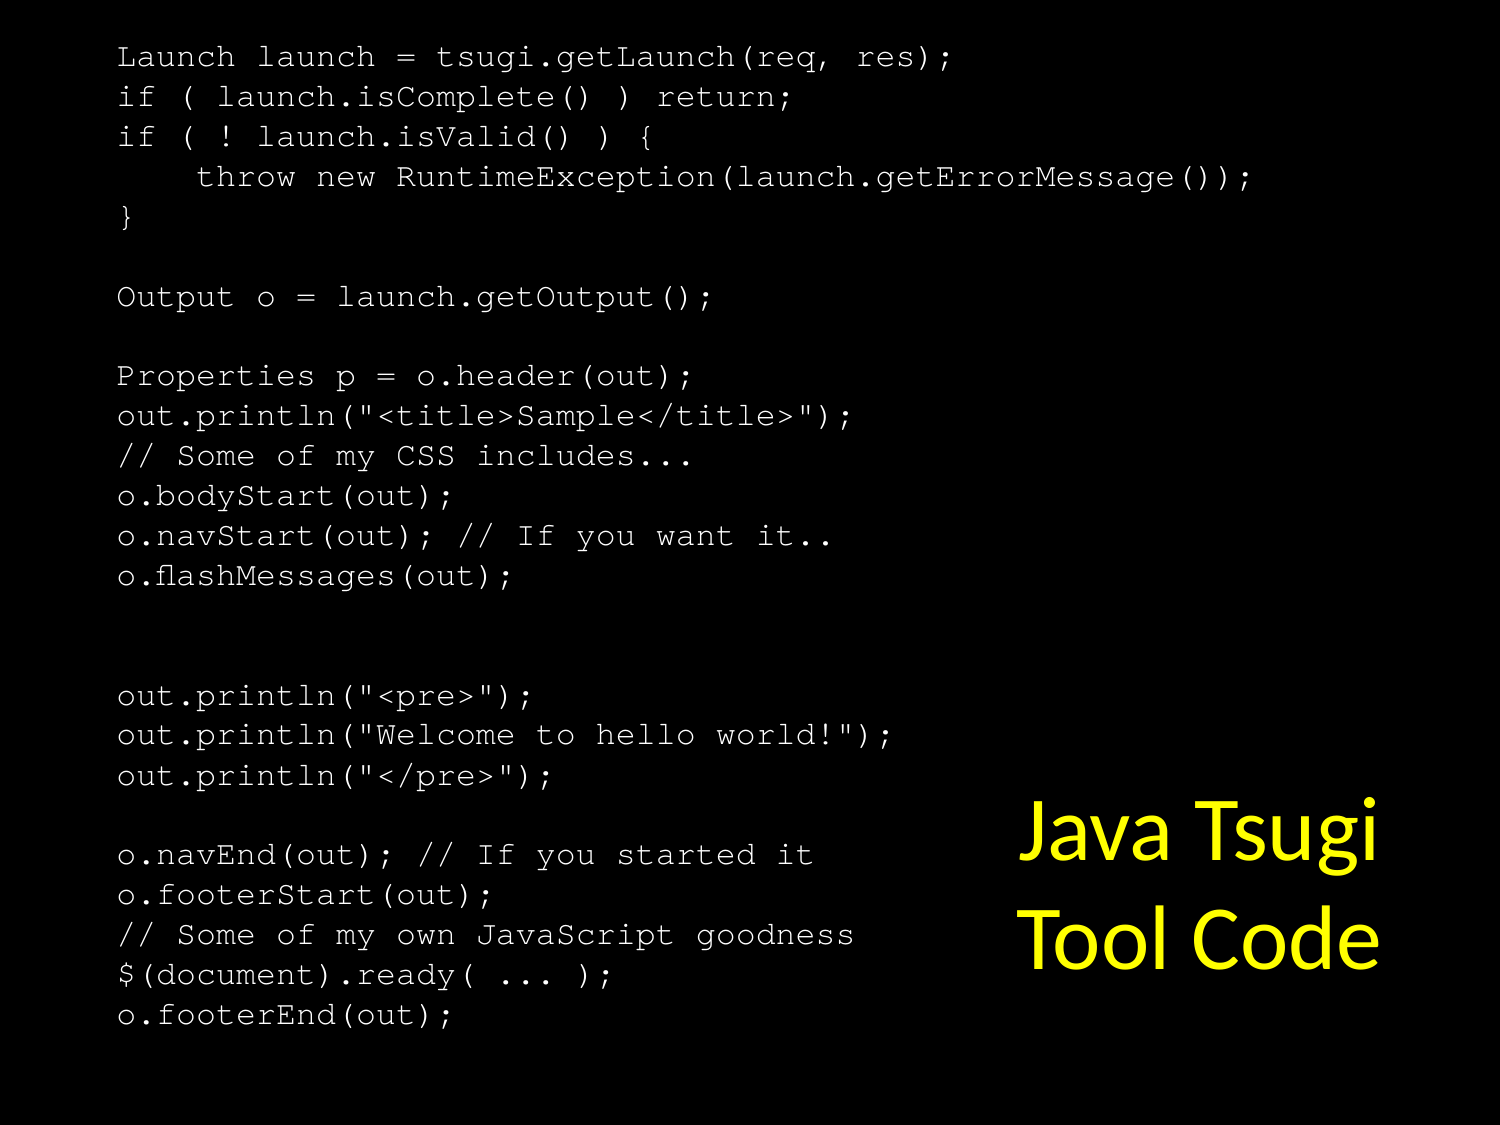

Launch launch = tsugi.getLaunch(req, res);
        if ( launch.isComplete() ) return;
        if ( ! launch.isValid() ) {
            throw new RuntimeException(launch.getErrorMessage());
        }

        Output o = launch.getOutput();

        Properties p = o.header(out);
        out.println("<title>Sample</title>");
        // Some of my CSS includes...
        o.bodyStart(out);
        o.navStart(out); // If you want it..
        o.flashMessages(out);

        out.println("<pre>");
        out.println("Welcome to hello world!");
        out.println("</pre>");

        o.navEnd(out); // If you started it
        o.footerStart(out);
        // Some of my own JavaScript goodness
        $(document).ready( ... );
        o.footerEnd(out);
# Java Tsugi Tool Code